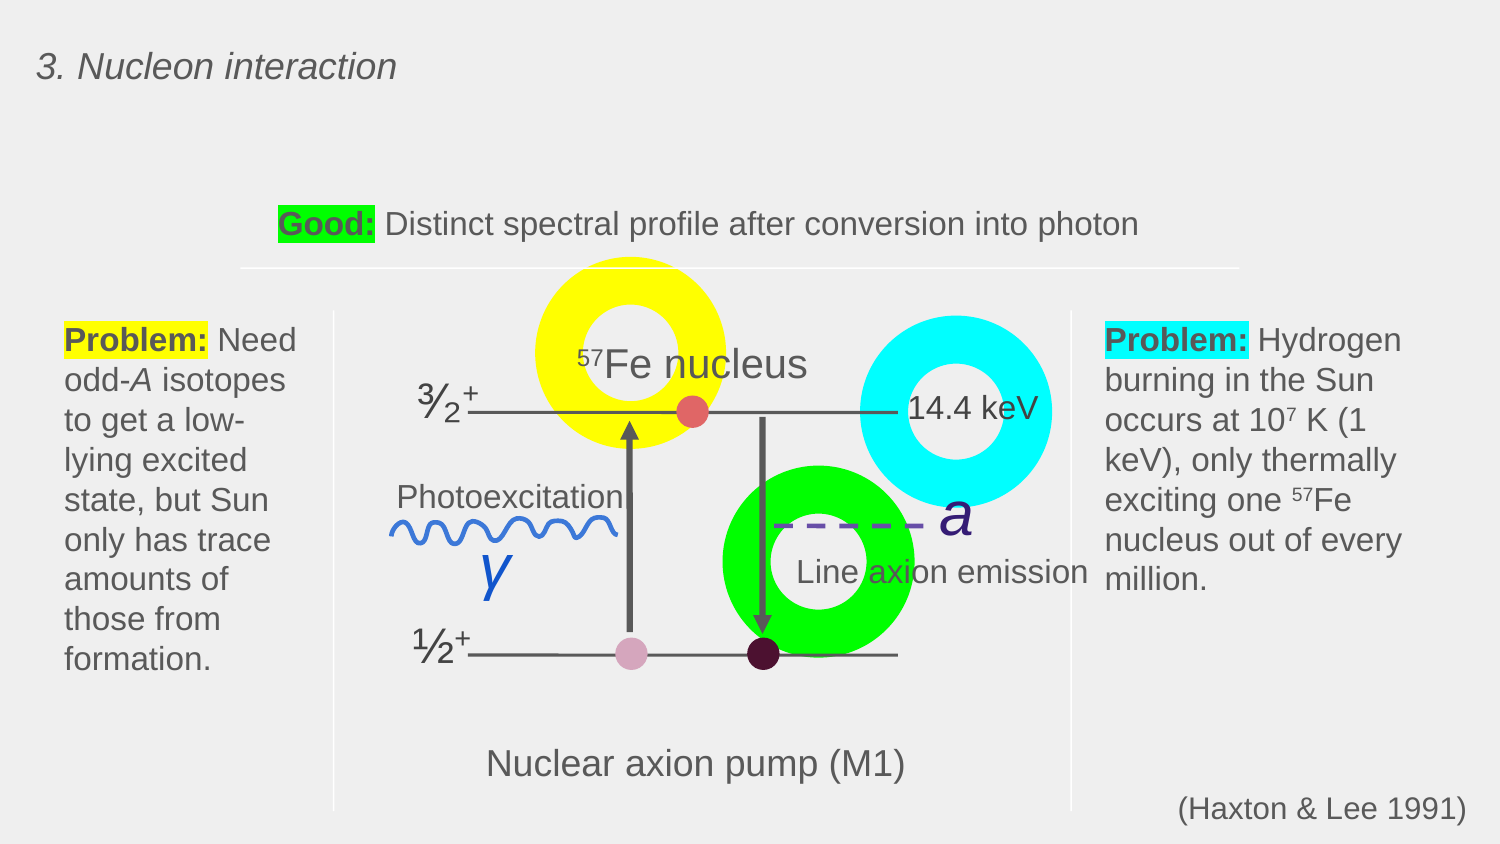

3. Nucleon interaction
Good: Distinct spectral profile after conversion into photon

Problem: Need odd-A isotopes to get a low-lying excited state, but Sun only has trace amounts of those from formation.

Problem: Hydrogen burning in the Sun occurs at 107 K (1 keV), only thermally exciting one 57Fe nucleus out of every million.

57Fe nucleus
³⁄₂+
14.4 keV

½+

Photoexcitation
γ

a
Line axion emission

Nuclear axion pump (M1)
(Haxton & Lee 1991)